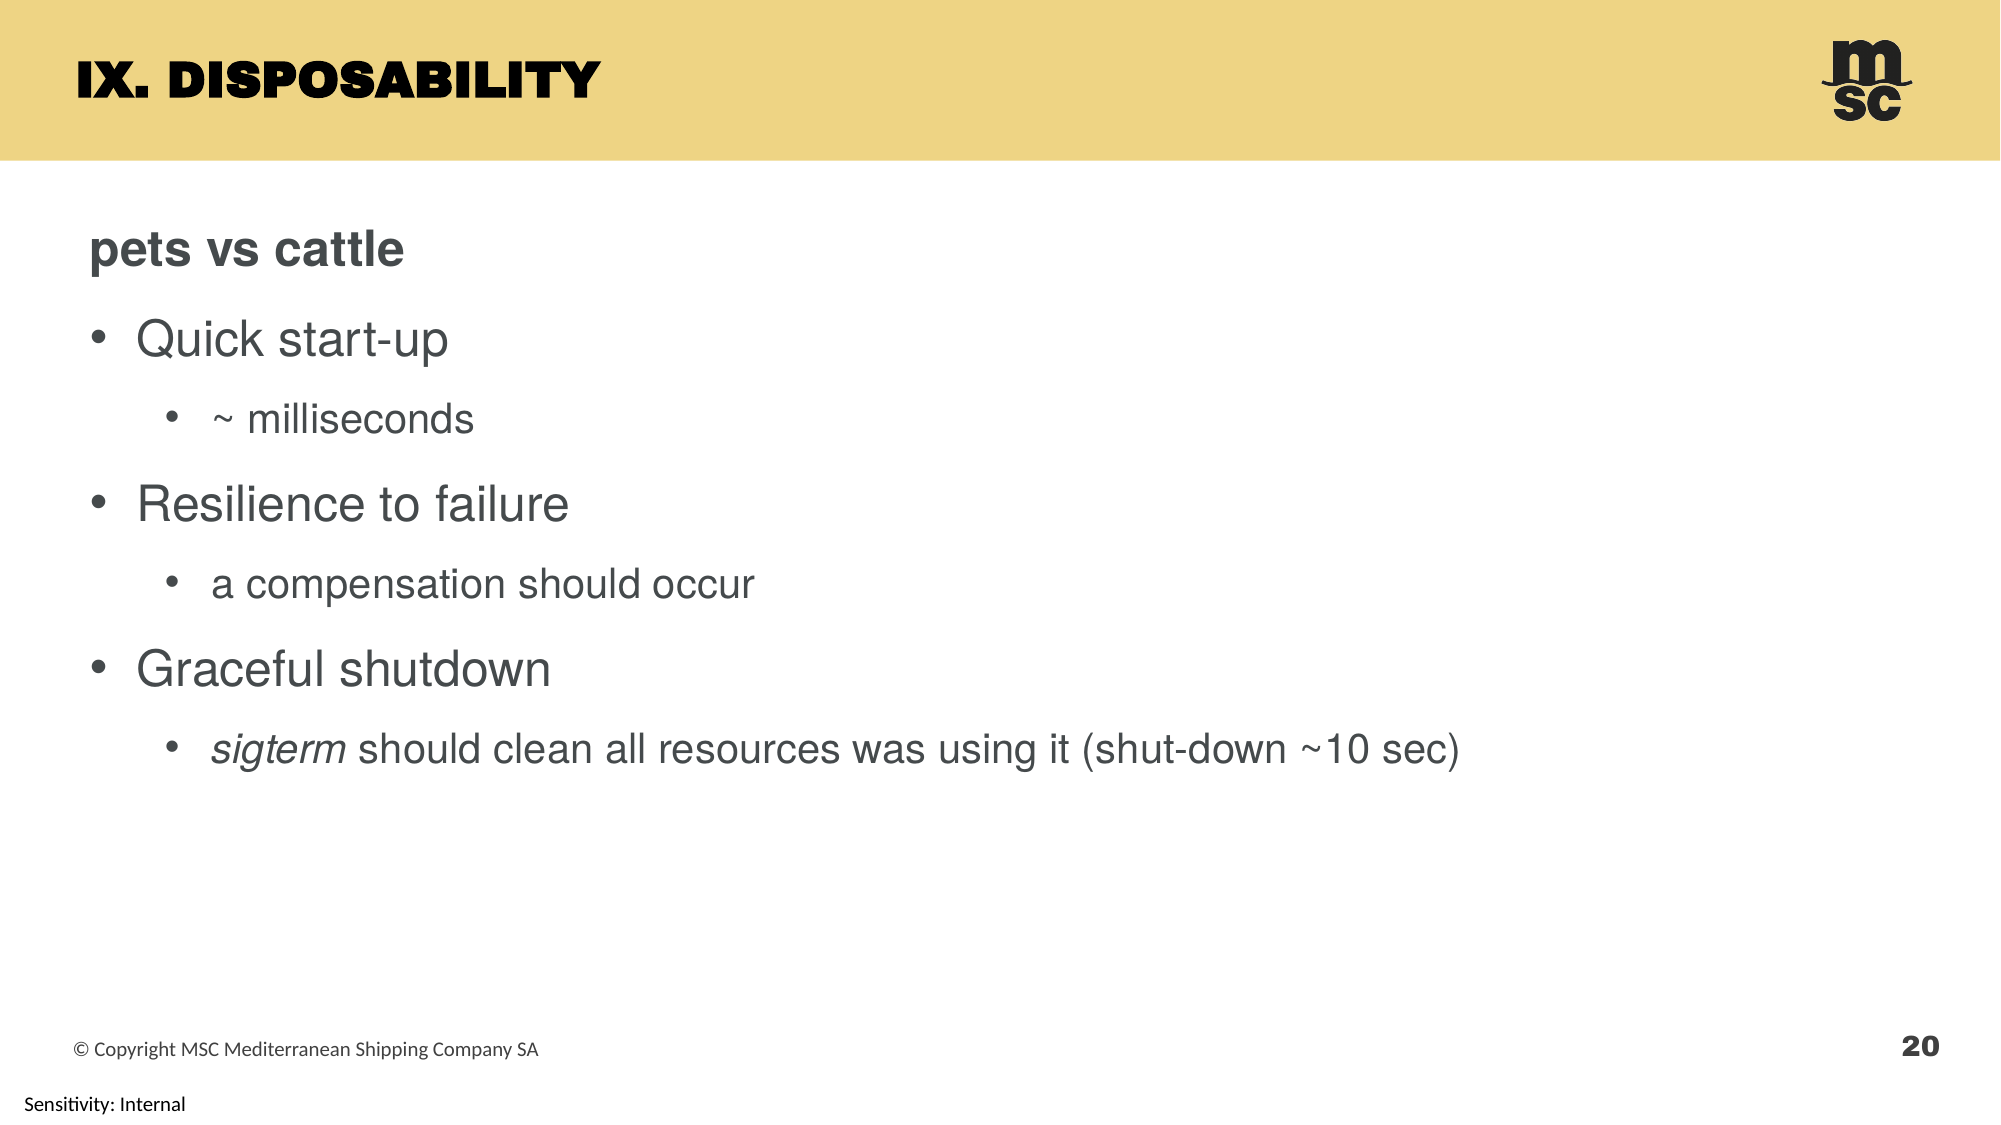

# IX. Disposability
pets vs cattle
Quick start-up
~ milliseconds
Resilience to failure
a compensation should occur
Graceful shutdown
sigterm should clean all resources was using it (shut-down ~10 sec)

20
© Copyright MSC Mediterranean Shipping Company SA